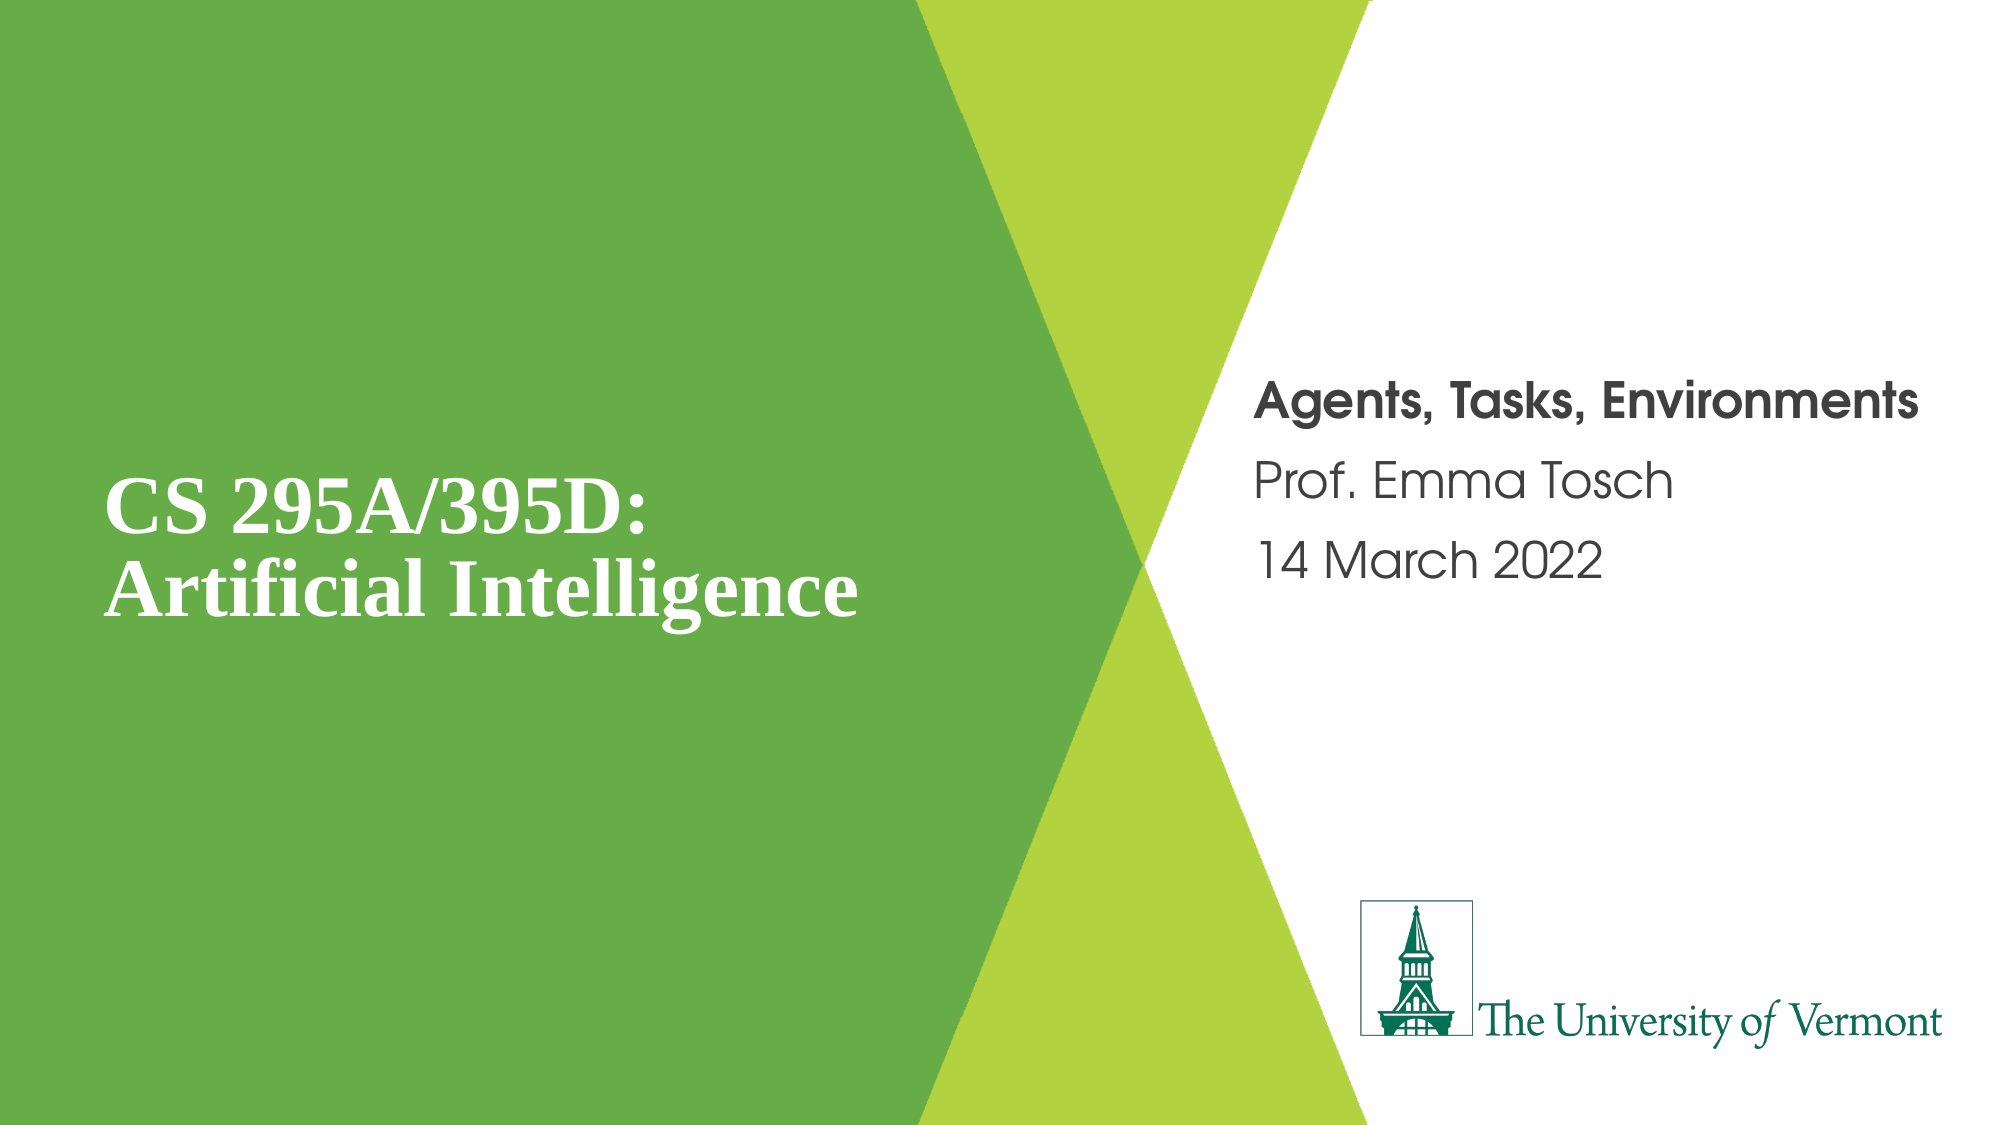

# CS 295A/395D: Artificial Intelligence
Agents, Tasks, Environments
Prof. Emma Tosch
14 March 2022